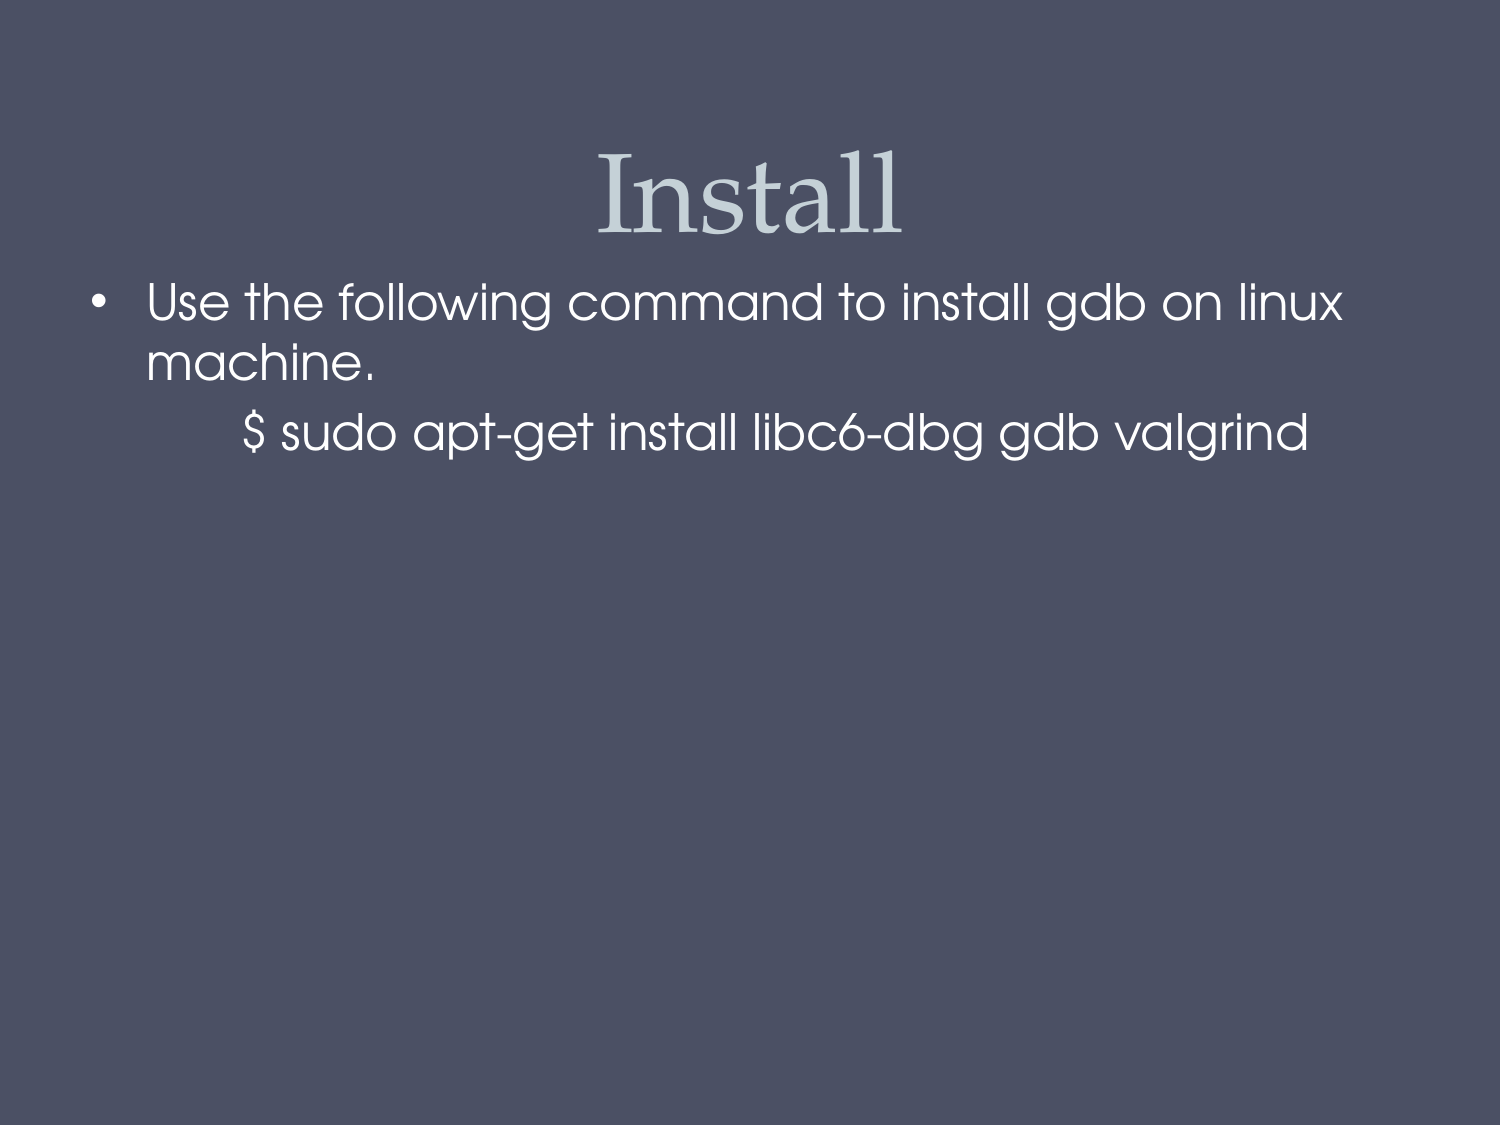

# Install
Use the following command to install gdb on linux machine.
	$ sudo apt-get install libc6-dbg gdb valgrind